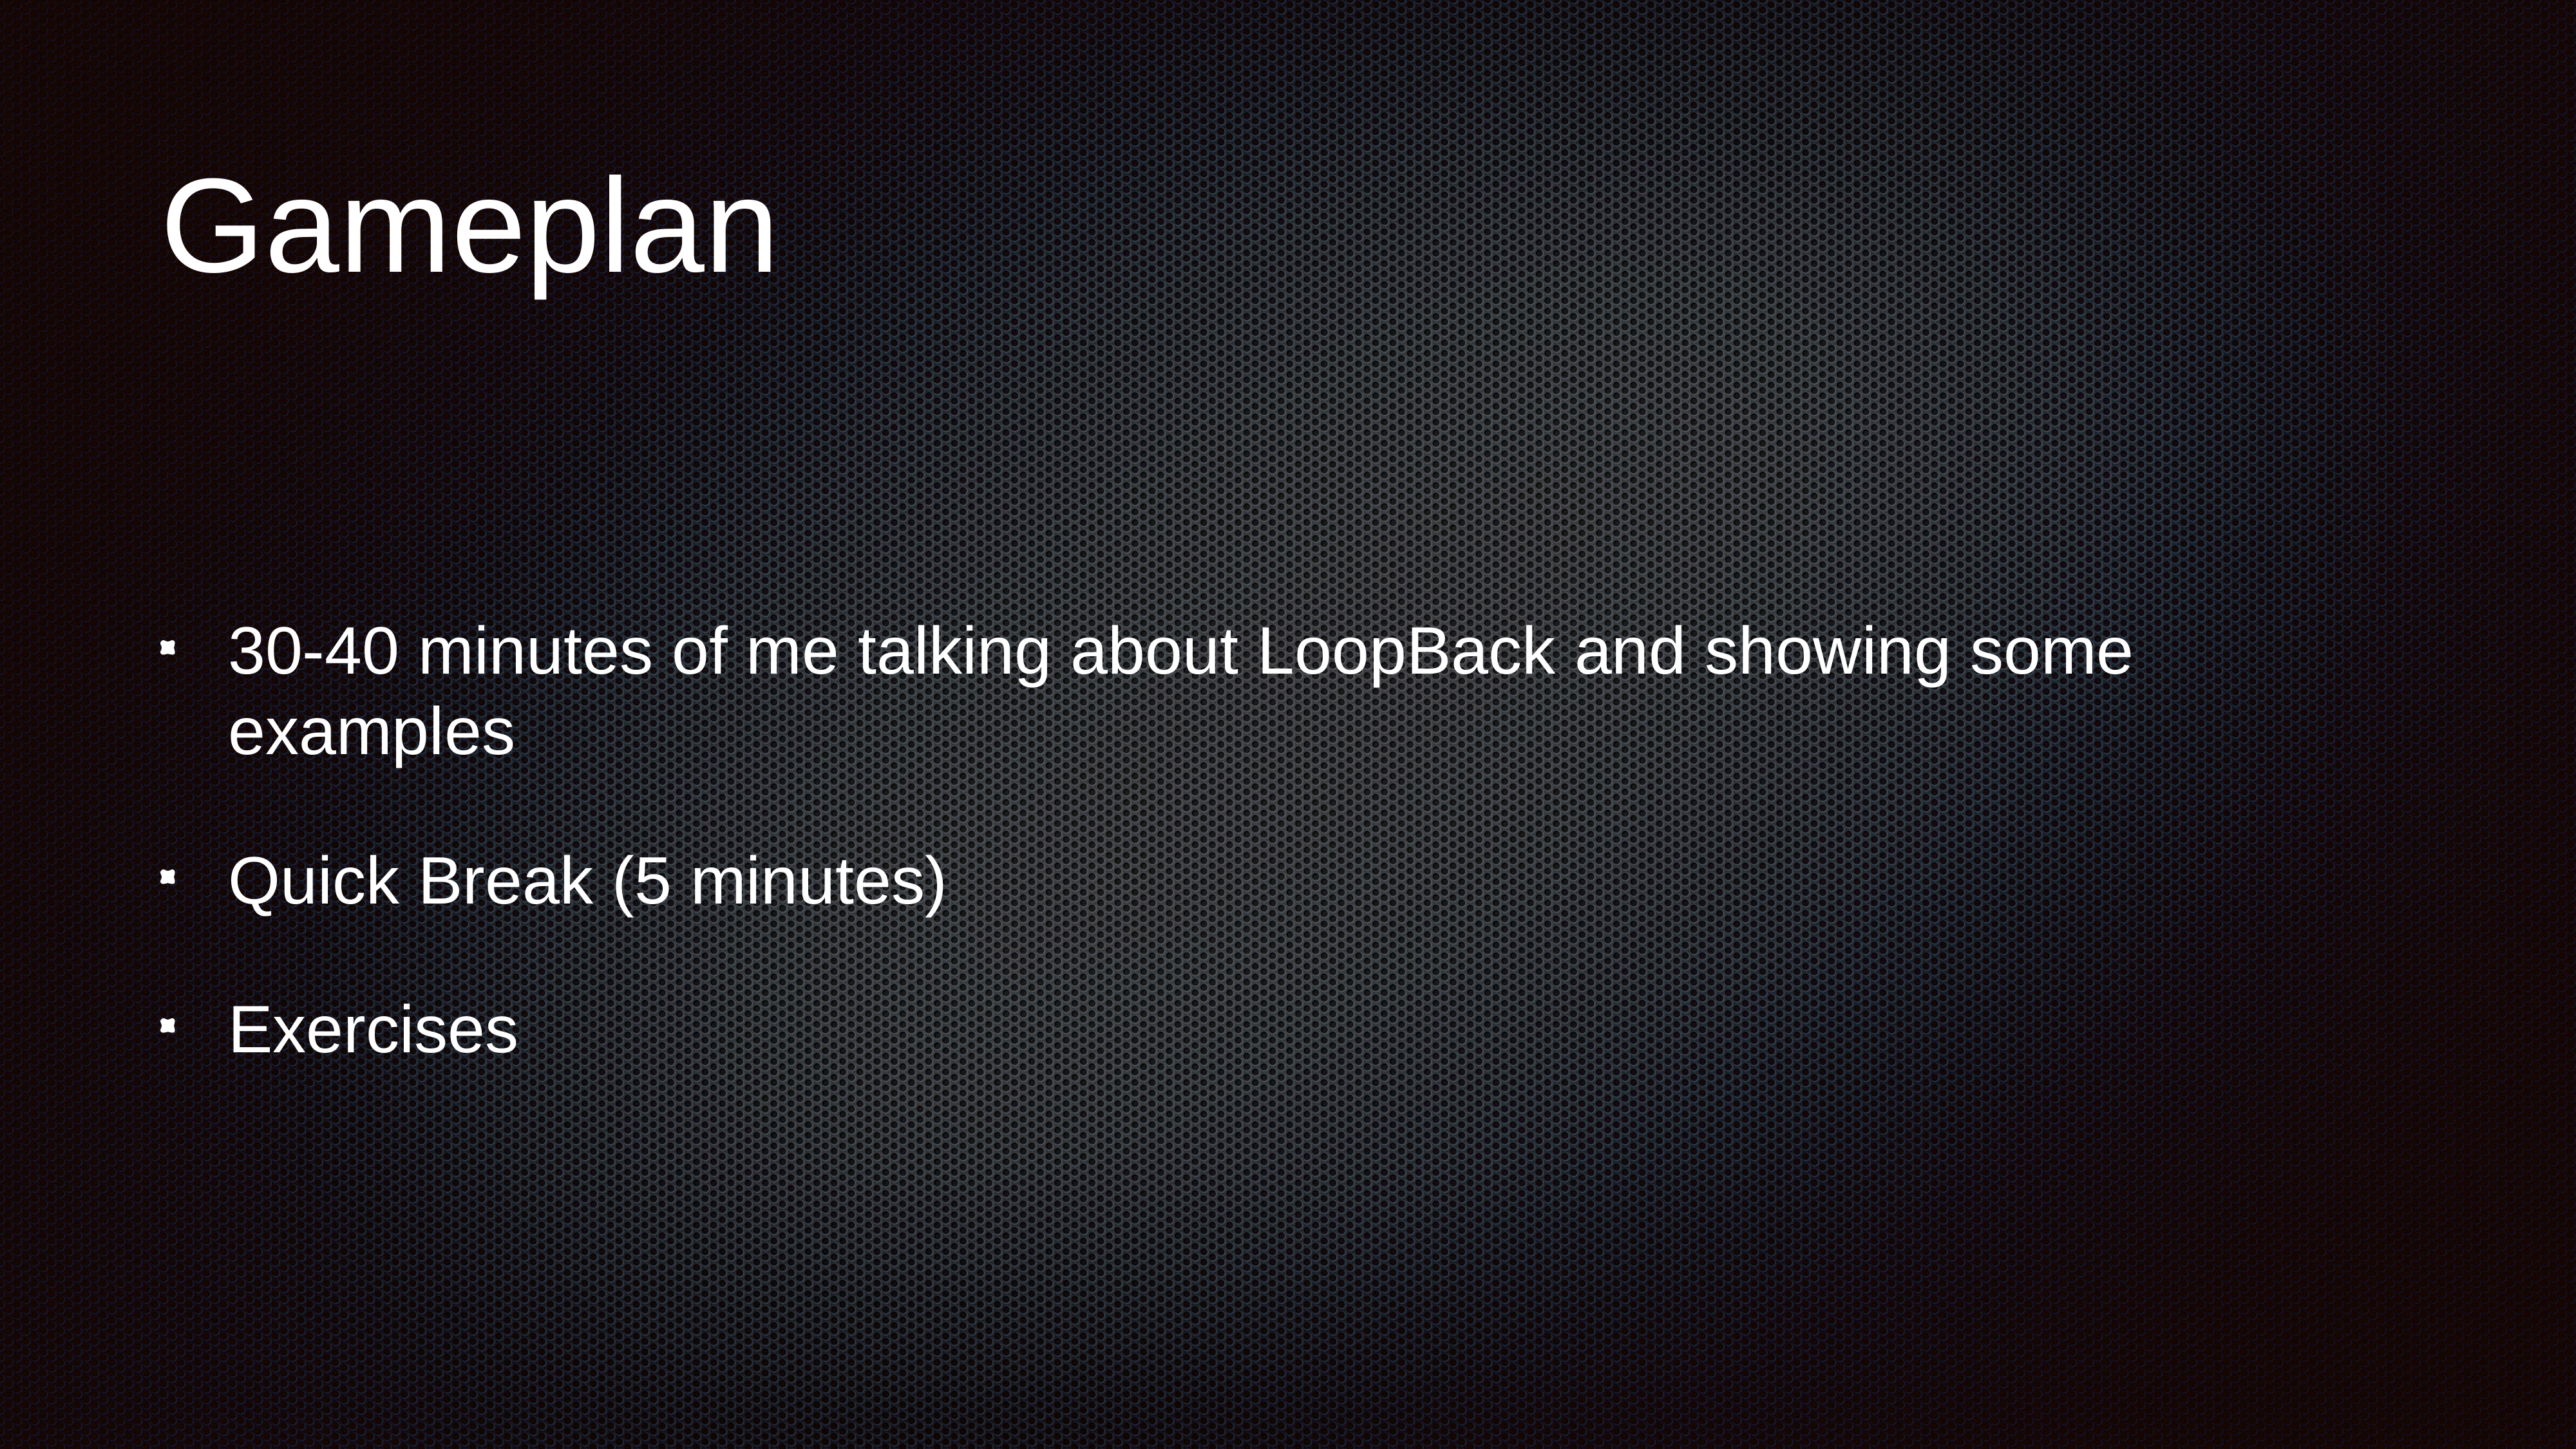

# Gameplan
30-40 minutes of me talking about LoopBack and showing some examples
Quick Break (5 minutes)
Exercises